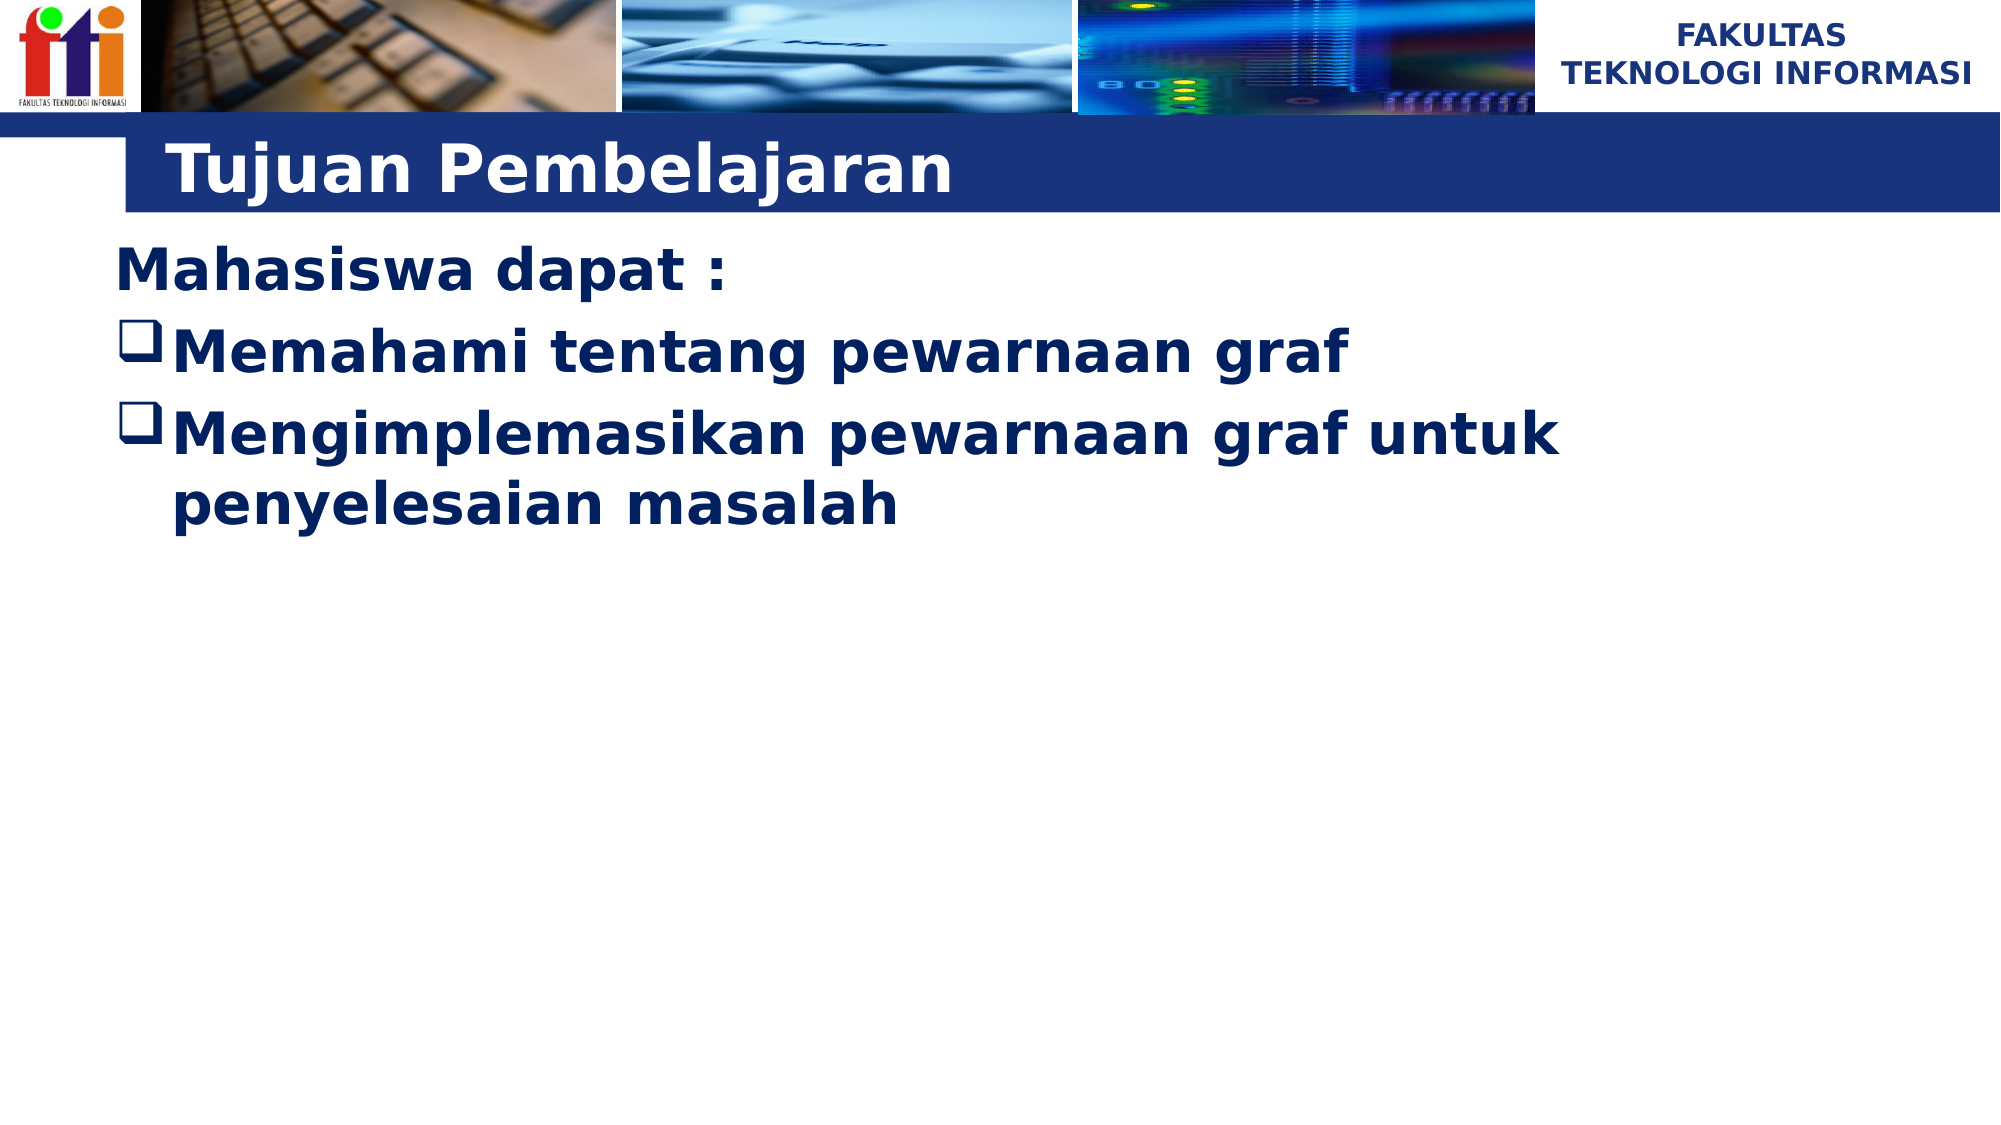

# Tujuan Pembelajaran
Mahasiswa dapat :
Memahami tentang pewarnaan graf
Mengimplemasikan pewarnaan graf untuk penyelesaian masalah